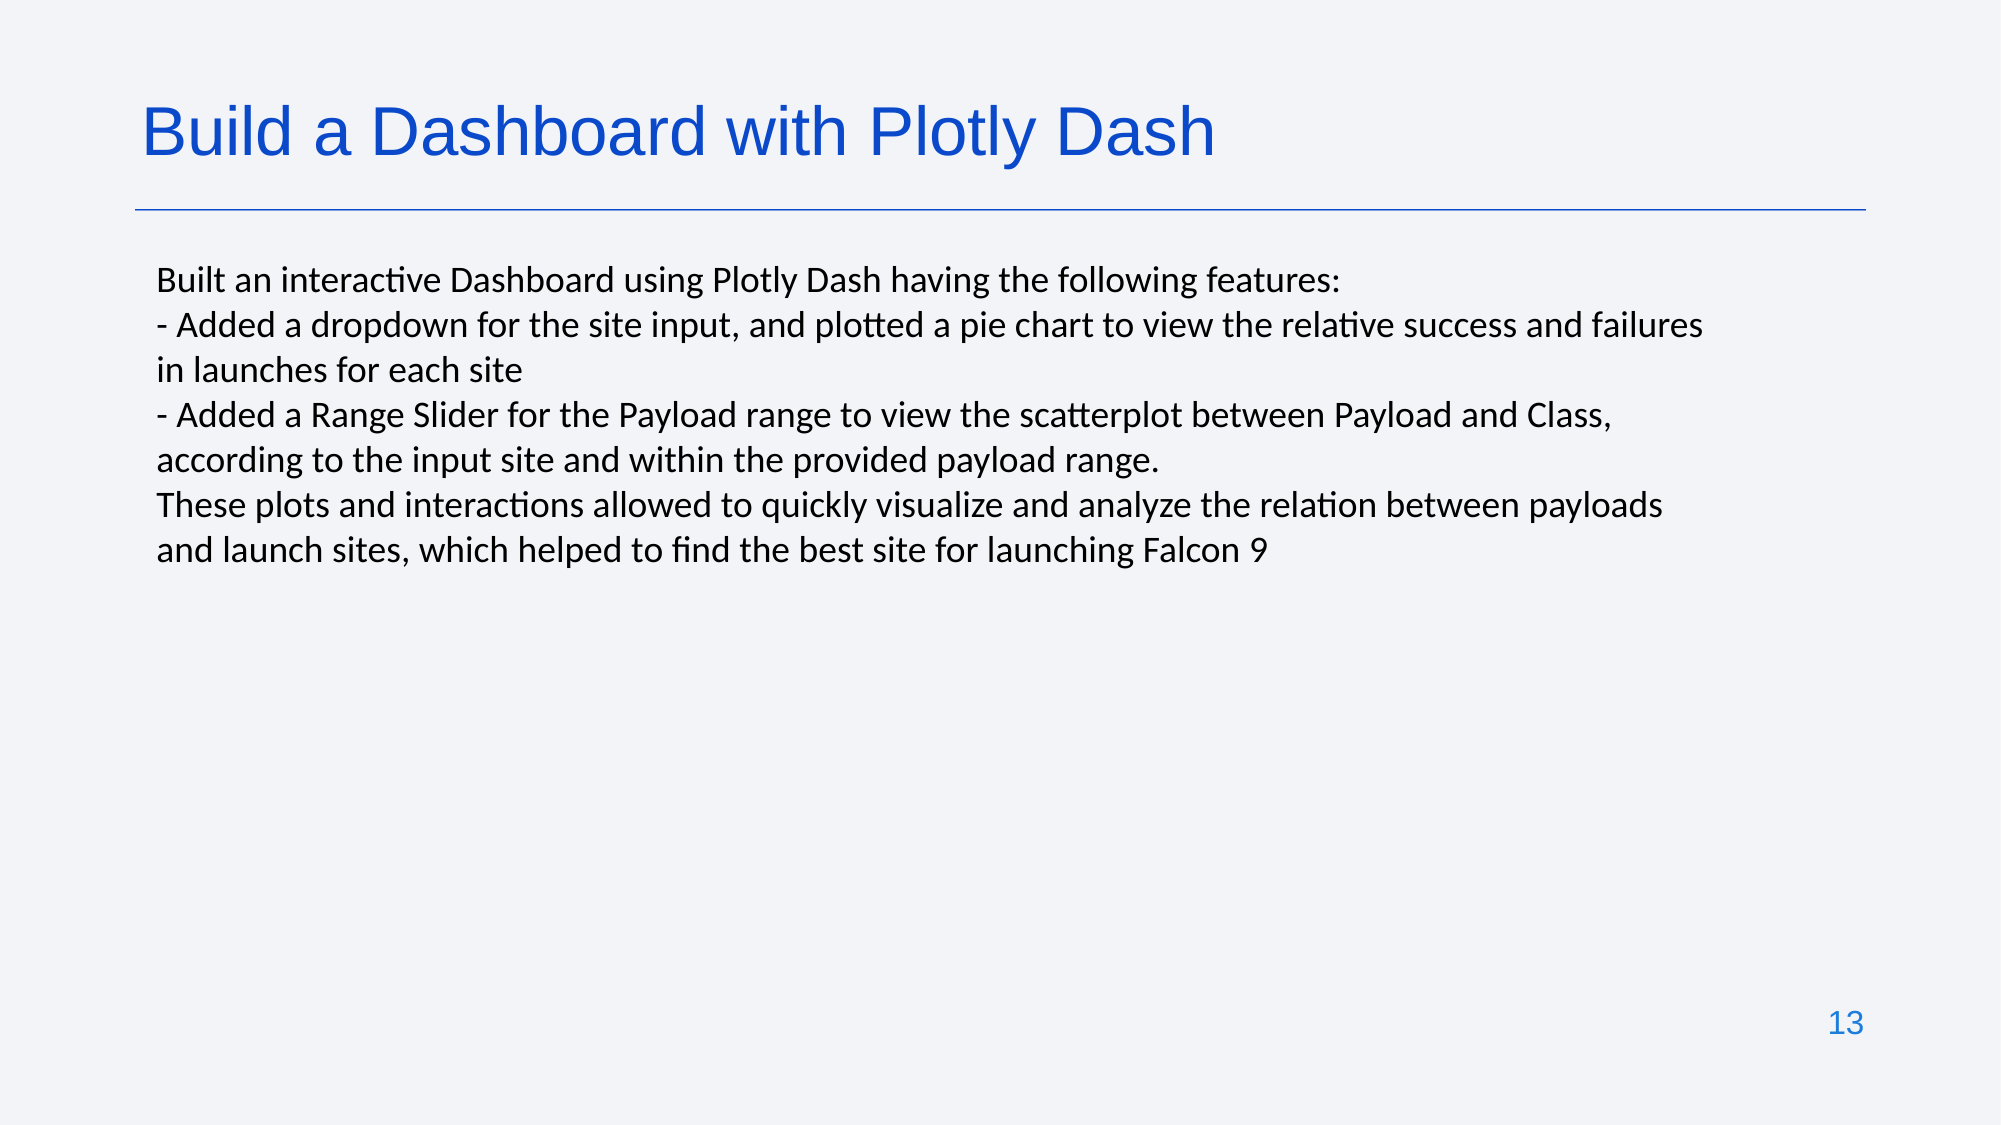

Build a Dashboard with Plotly Dash
Built an interactive Dashboard using Plotly Dash having the following features:
- Added a dropdown for the site input, and plotted a pie chart to view the relative success and failures in launches for each site
- Added a Range Slider for the Payload range to view the scatterplot between Payload and Class, according to the input site and within the provided payload range.
These plots and interactions allowed to quickly visualize and analyze the relation between payloads and launch sites, which helped to find the best site for launching Falcon 9
13